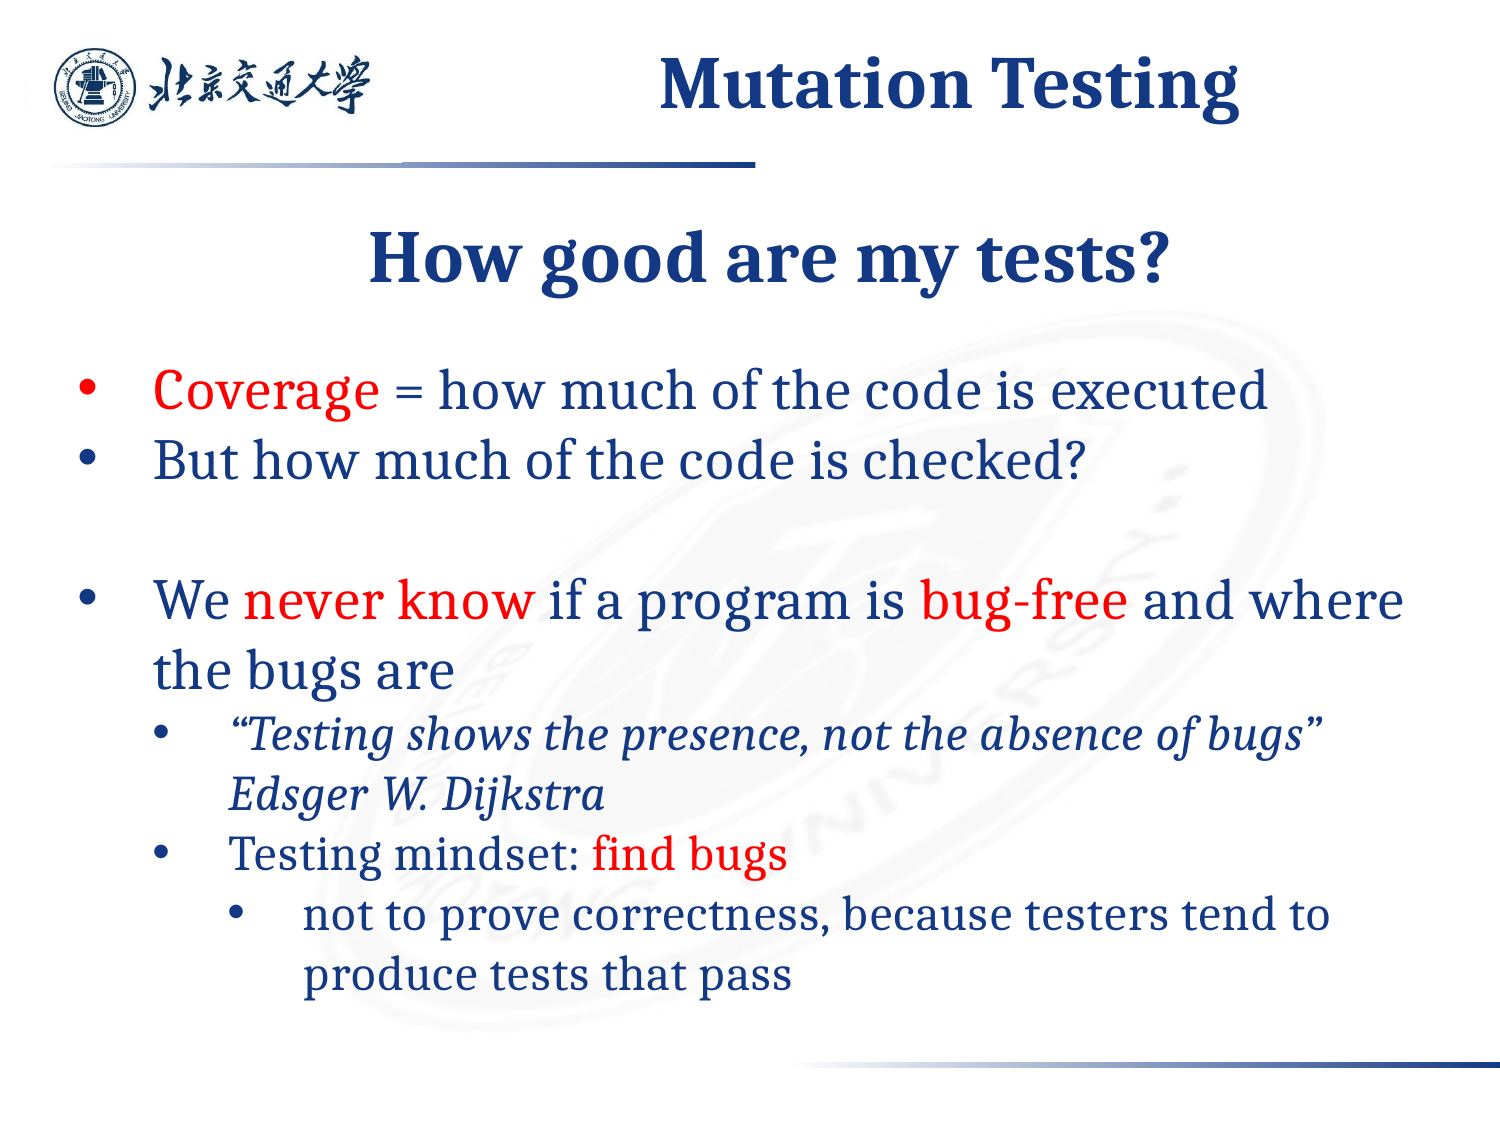

# Mutation Testing
How good are my tests?
Coverage = how much of the code is executed
But how much of the code is checked?

We never know if a program is bug-free and where the bugs are
“Testing shows the presence, not the absence of bugs” Edsger W. Dijkstra
Testing mindset: find bugs
not to prove correctness, because testers tend to produce tests that pass